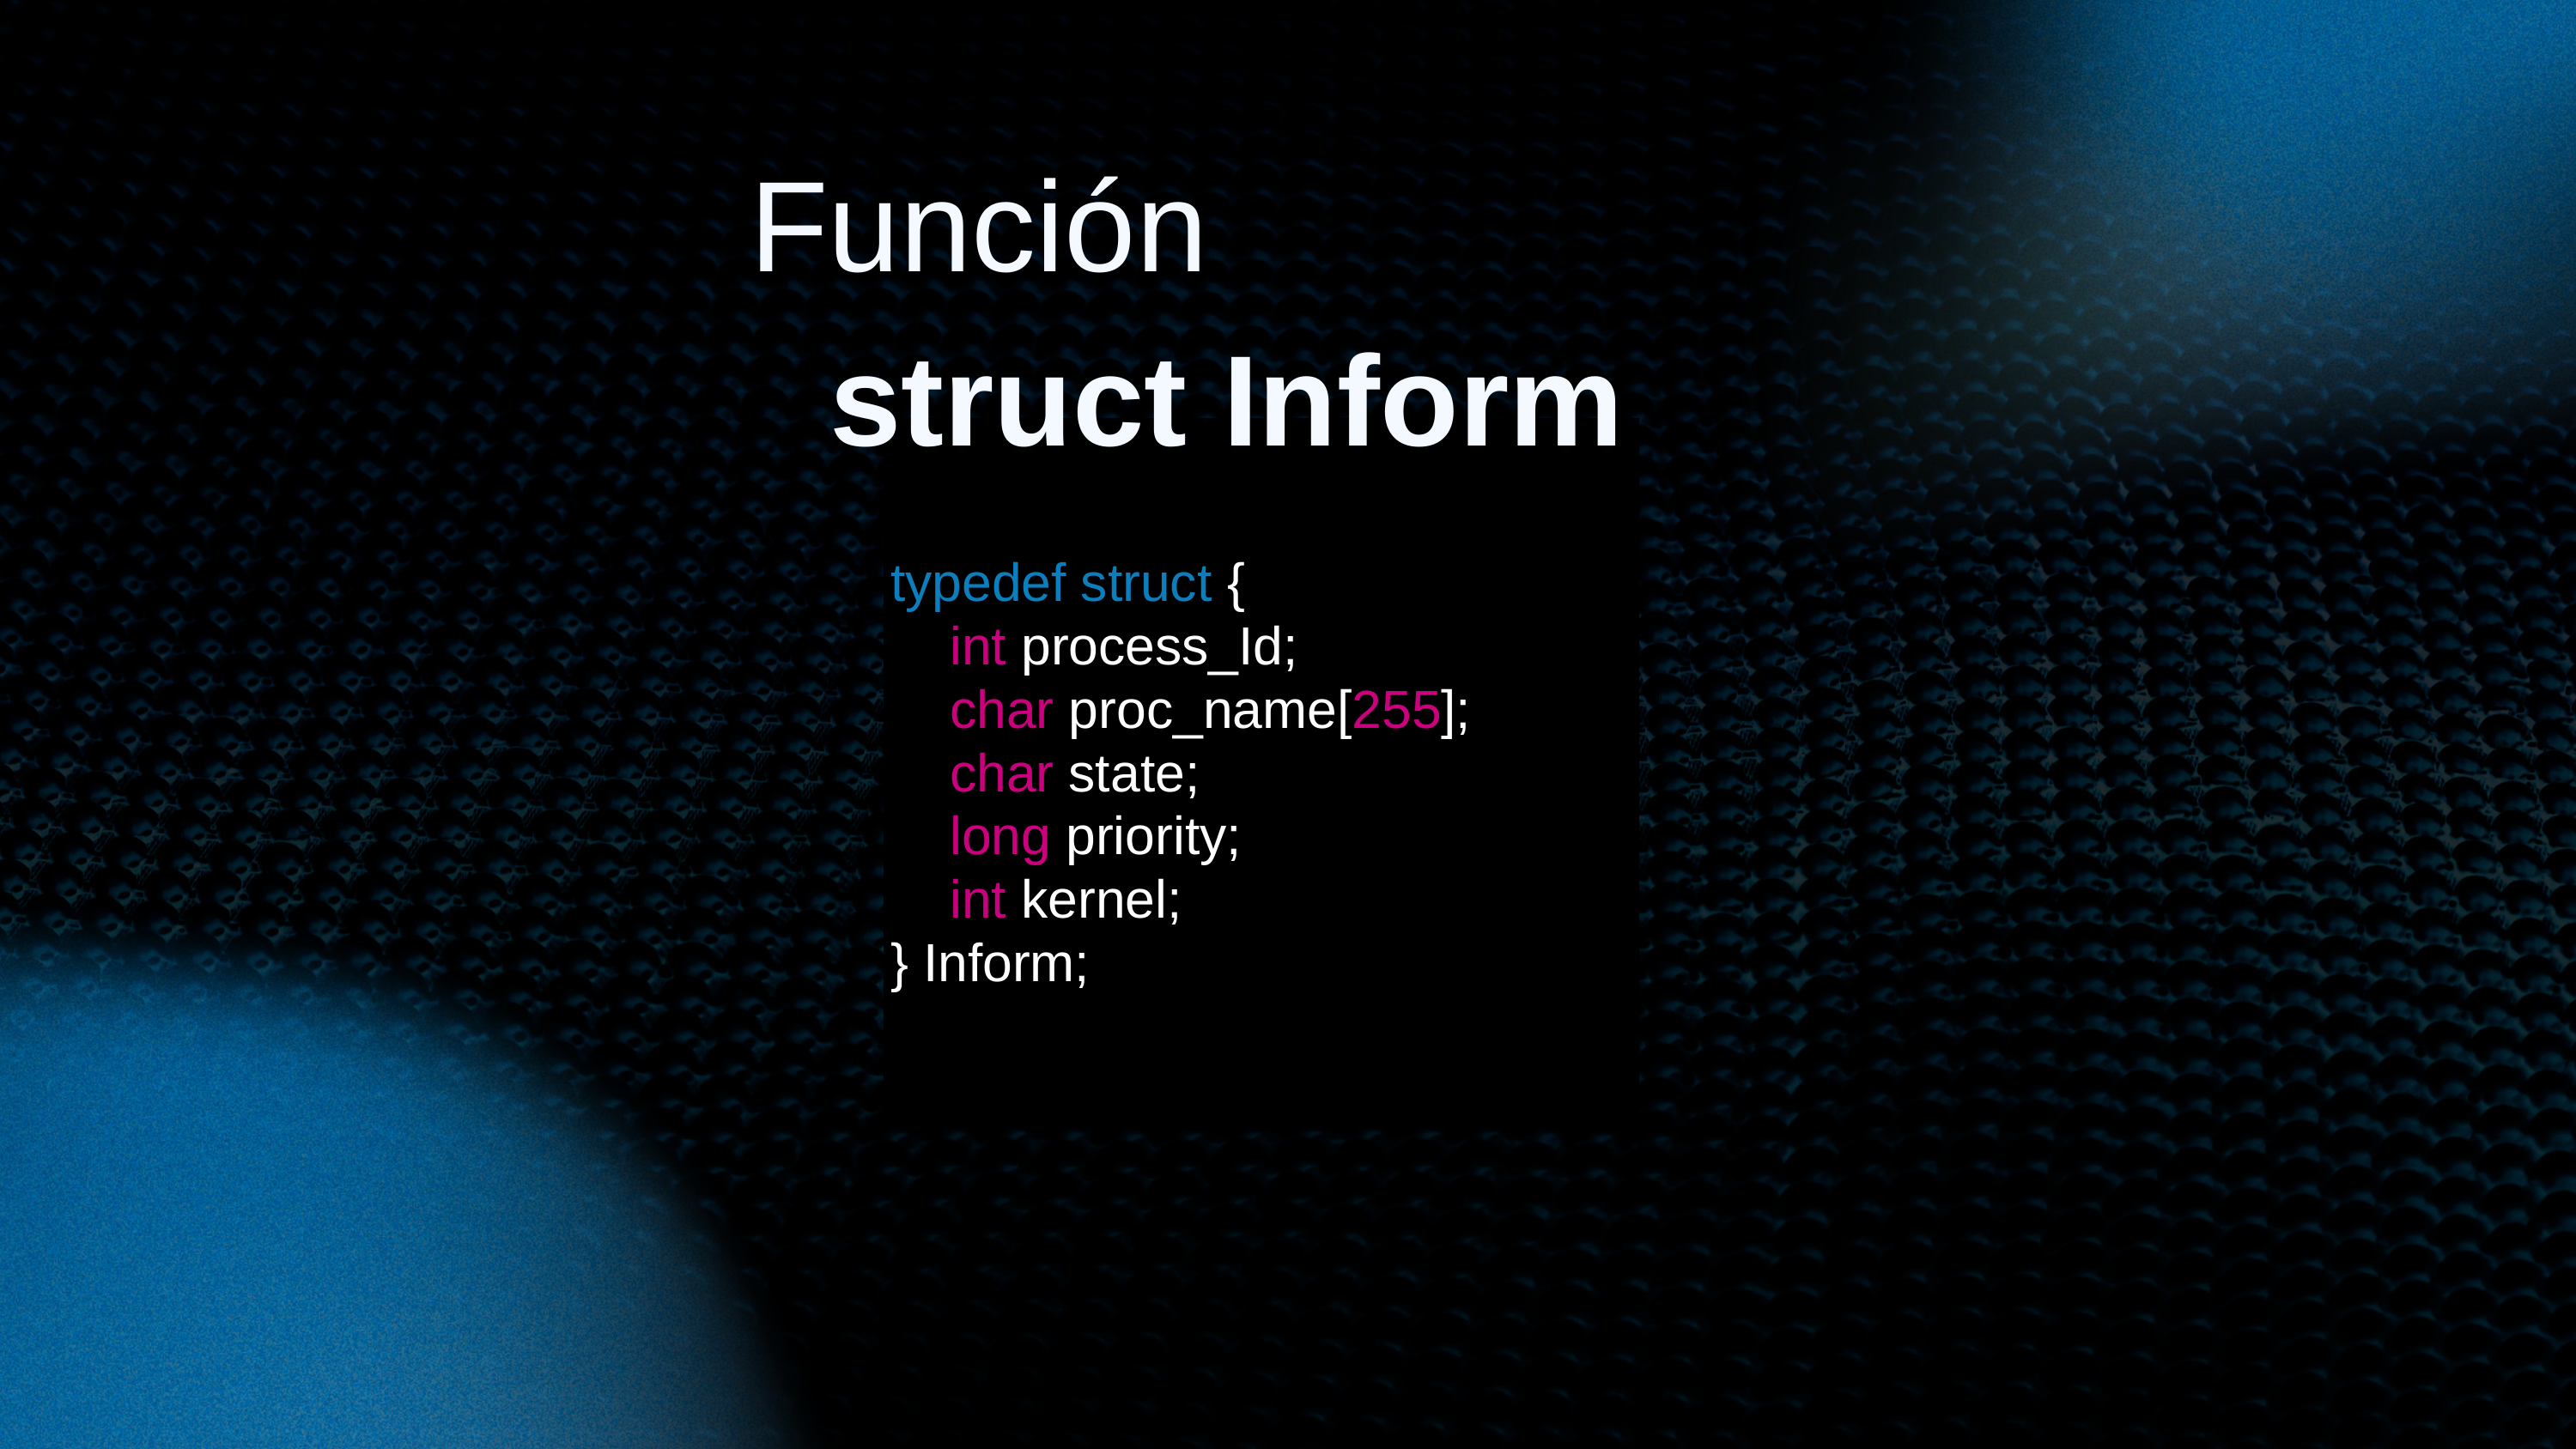

Función
struct Inform

typedef struct {
    int process_Id;
    char proc_name[255];
    char state;
    long priority;
    int kernel;
} Inform;